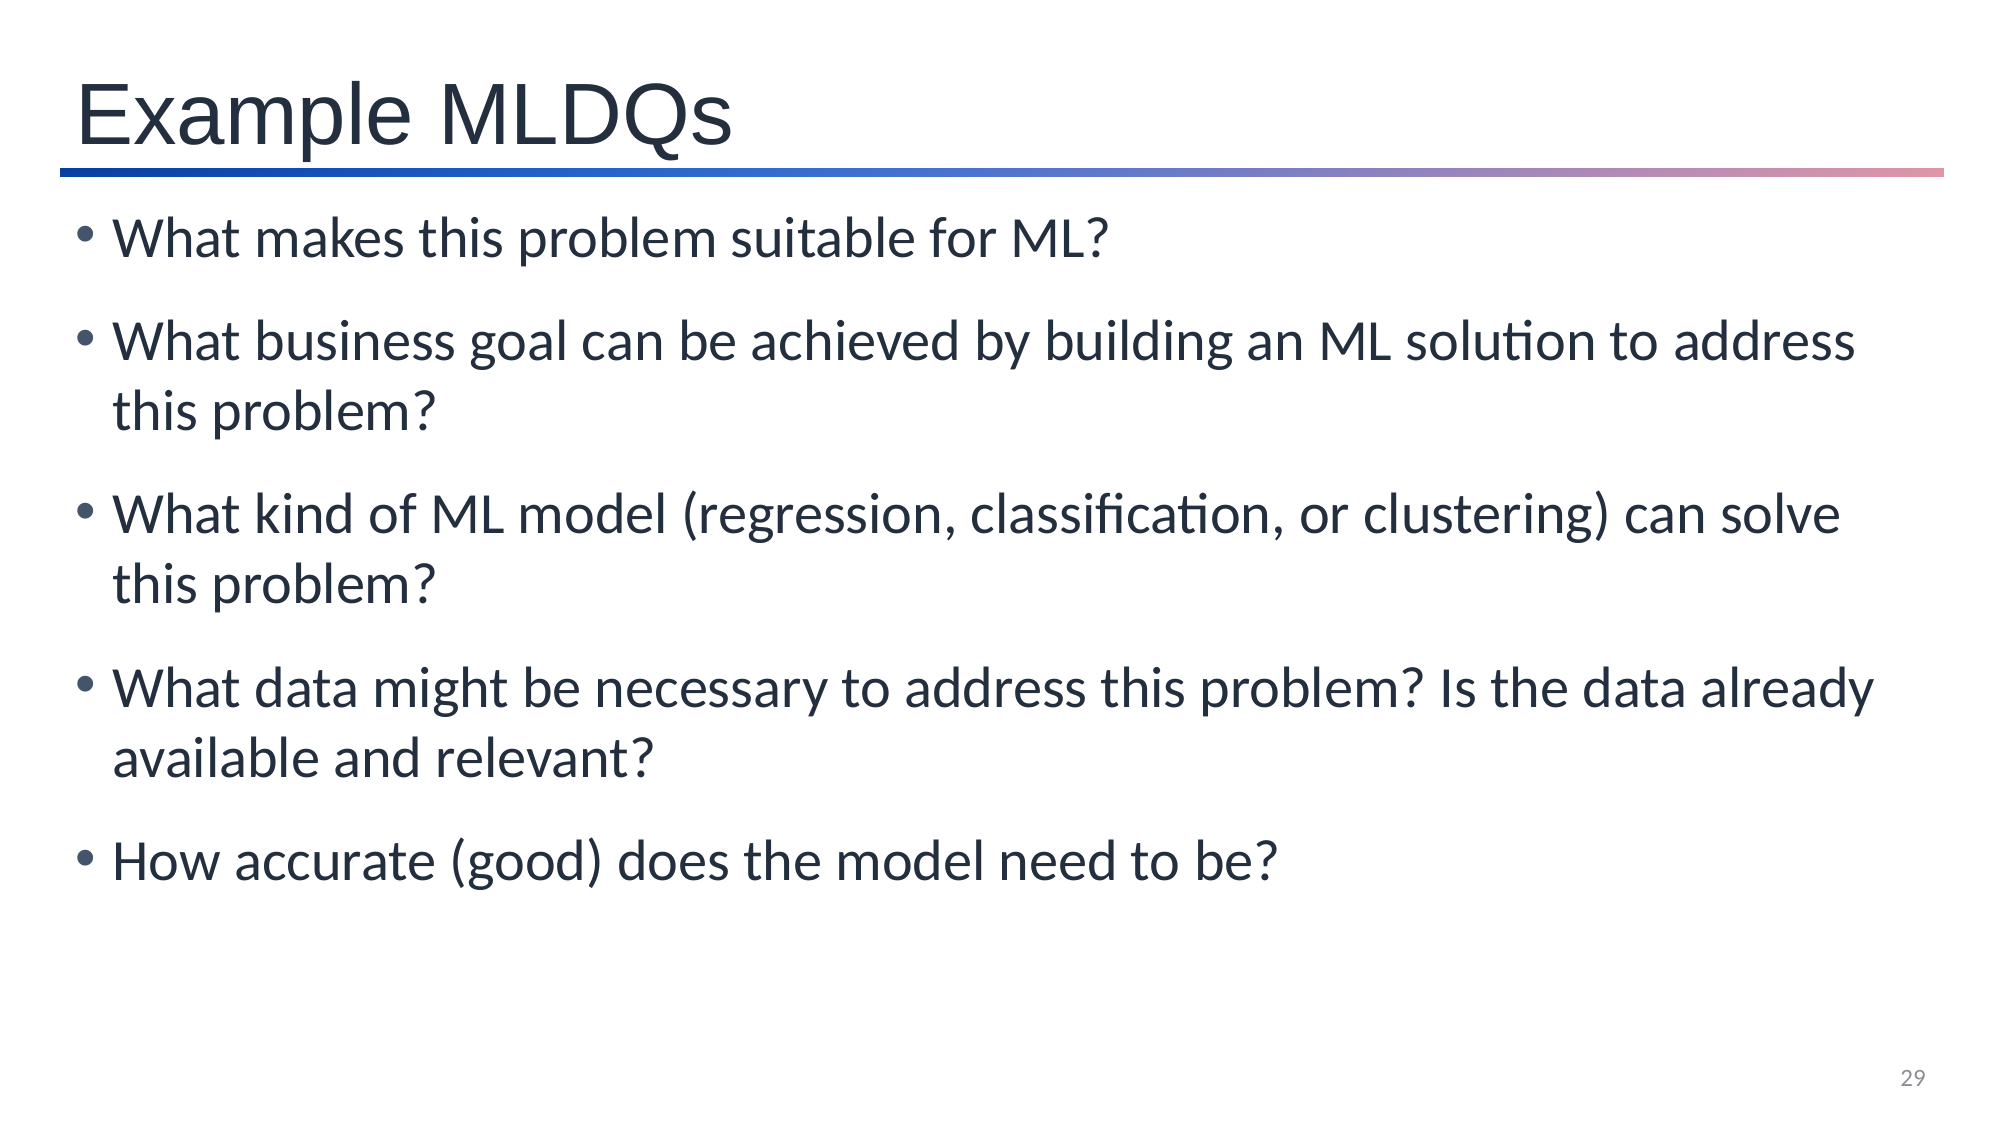

Example MLDQs
What makes this problem suitable for ML?
What business goal can be achieved by building an ML solution to address this problem?
What kind of ML model (regression, classification, or clustering) can solve this problem?
What data might be necessary to address this problem? Is the data already available and relevant?
How accurate (good) does the model need to be?
29